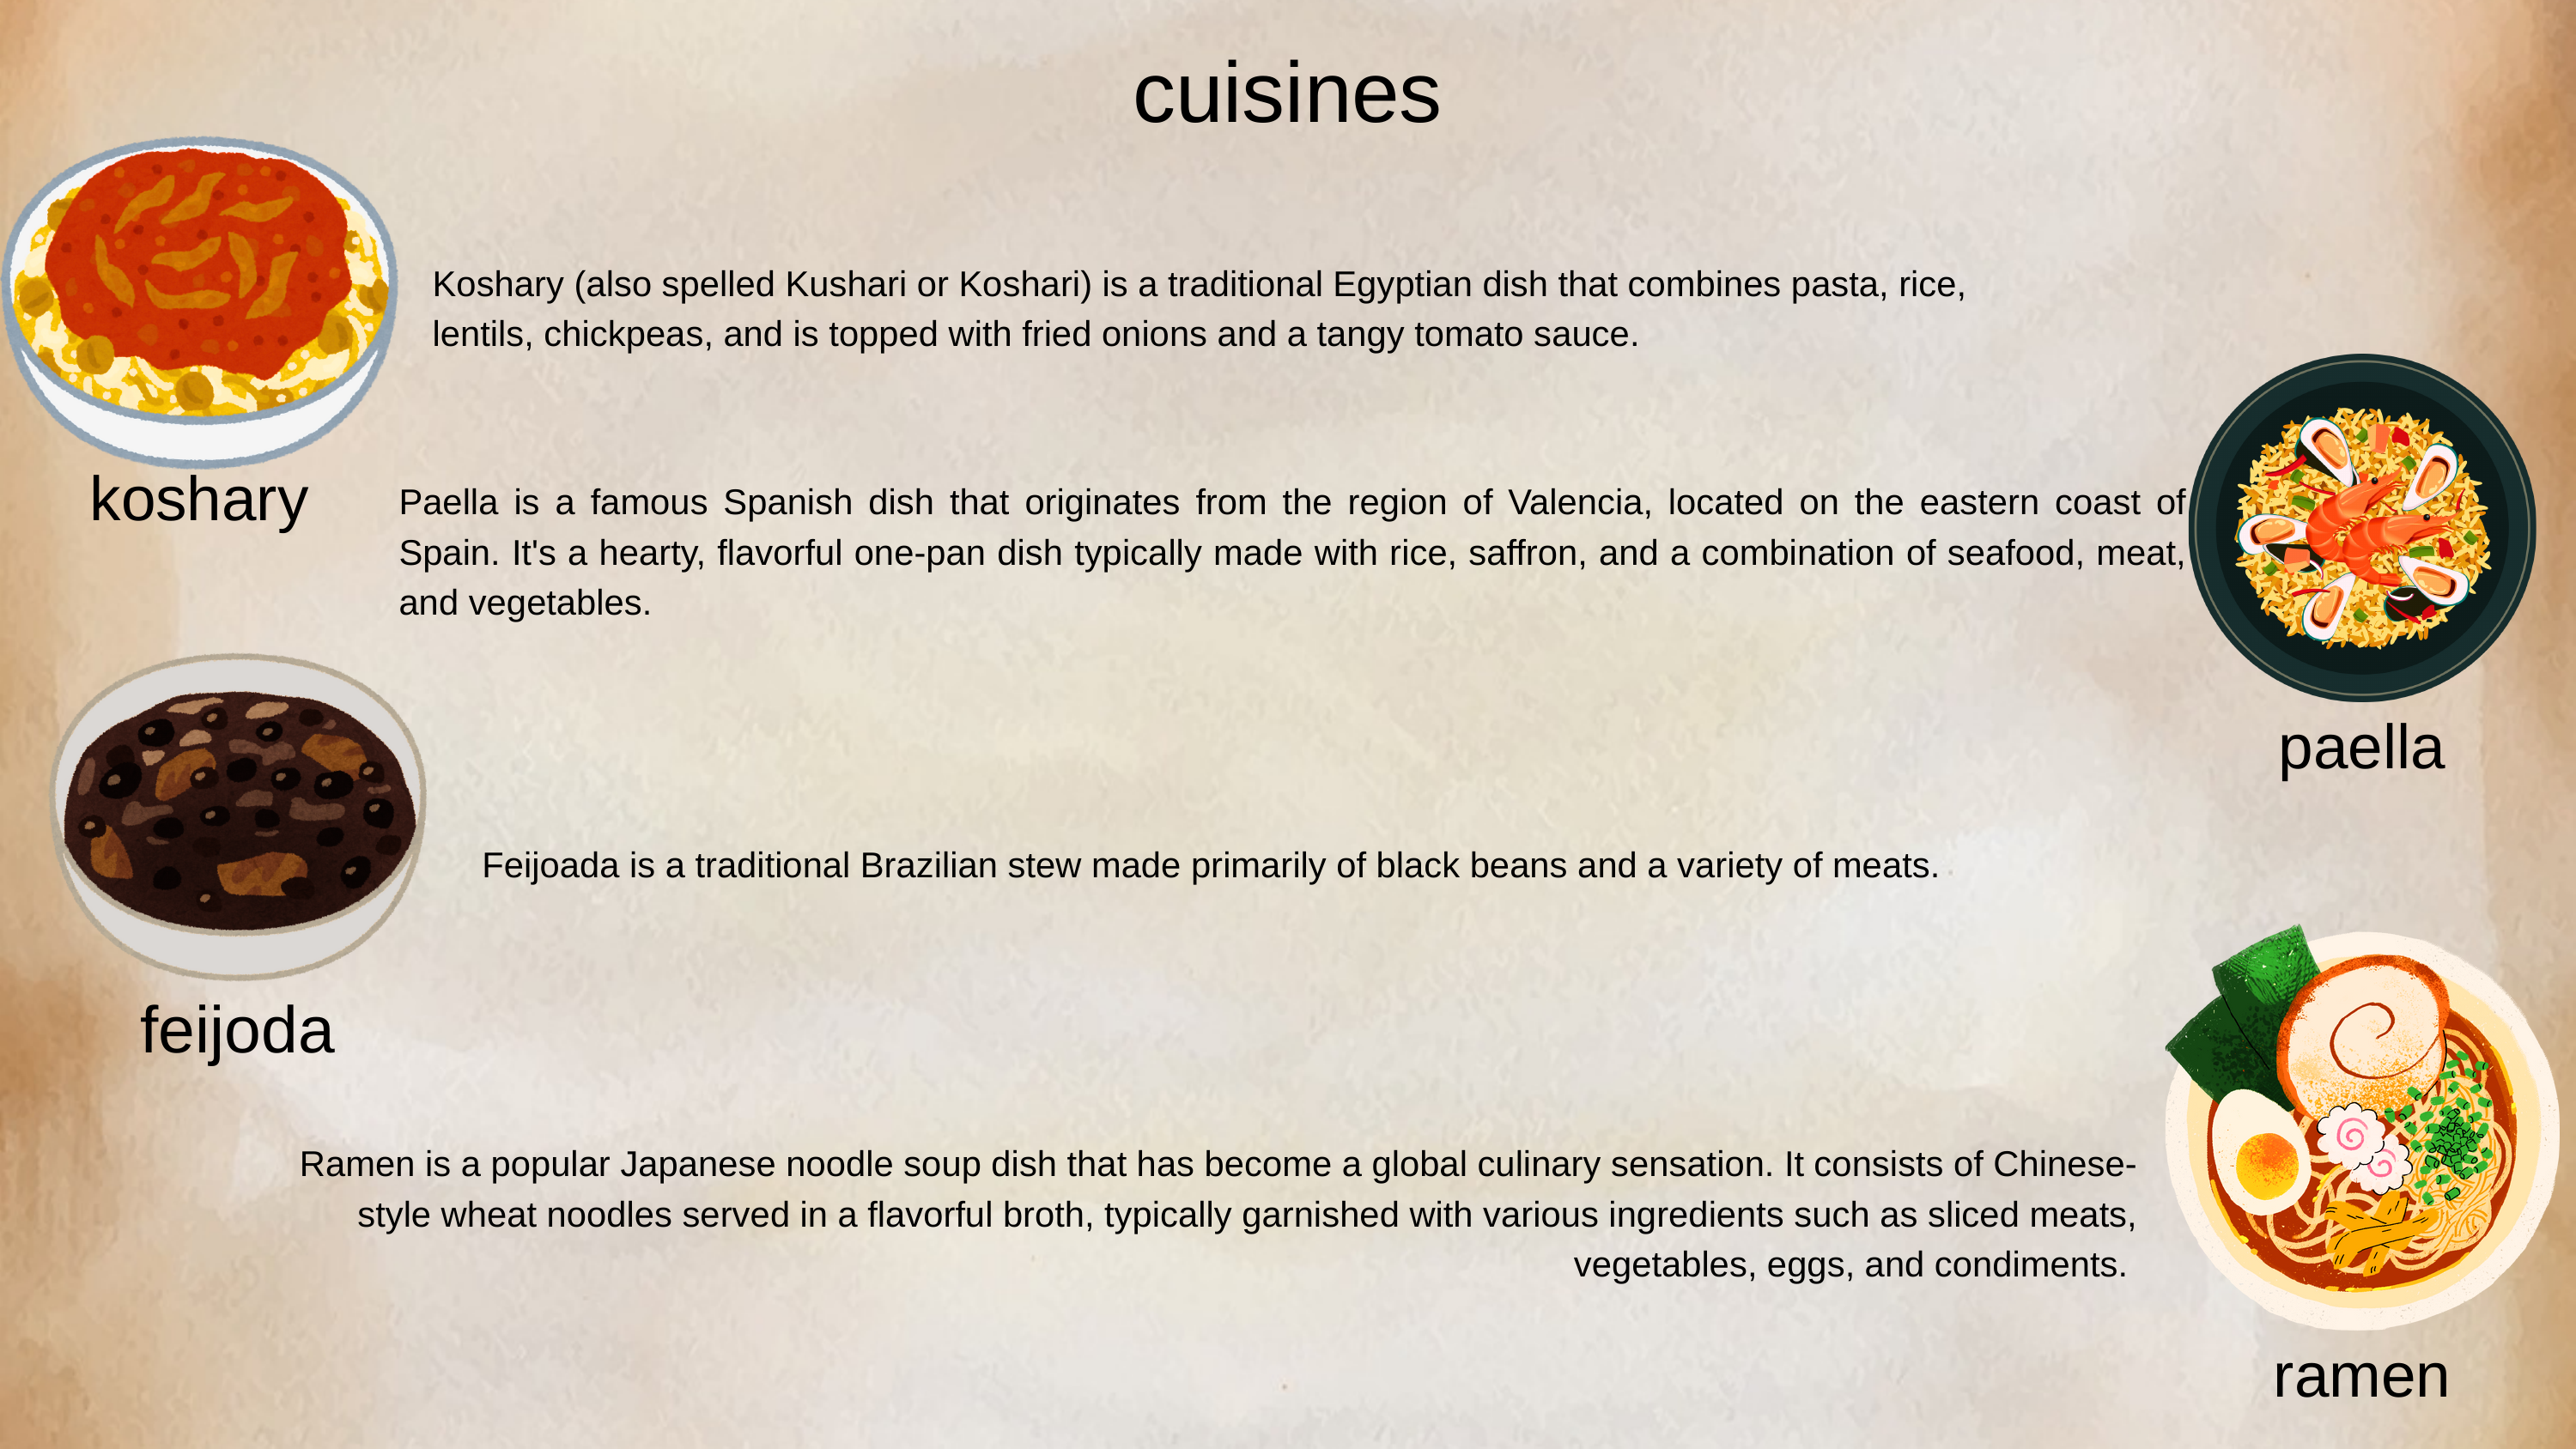

cuisines

koshary
Koshary (also spelled Kushari or Koshari) is a traditional Egyptian dish that combines pasta, rice, lentils, chickpeas, and is topped with fried onions and a tangy tomato sauce.

paella
Paella is a famous Spanish dish that originates from the region of Valencia, located on the eastern coast of Spain. It's a hearty, flavorful one-pan dish typically made with rice, saffron, and a combination of seafood, meat, and vegetables.

feijoda
Feijoada is a traditional Brazilian stew made primarily of black beans and a variety of meats.

ramen
Ramen is a popular Japanese noodle soup dish that has become a global culinary sensation. It consists of Chinese-style wheat noodles served in a flavorful broth, typically garnished with various ingredients such as sliced meats, vegetables, eggs, and condiments.